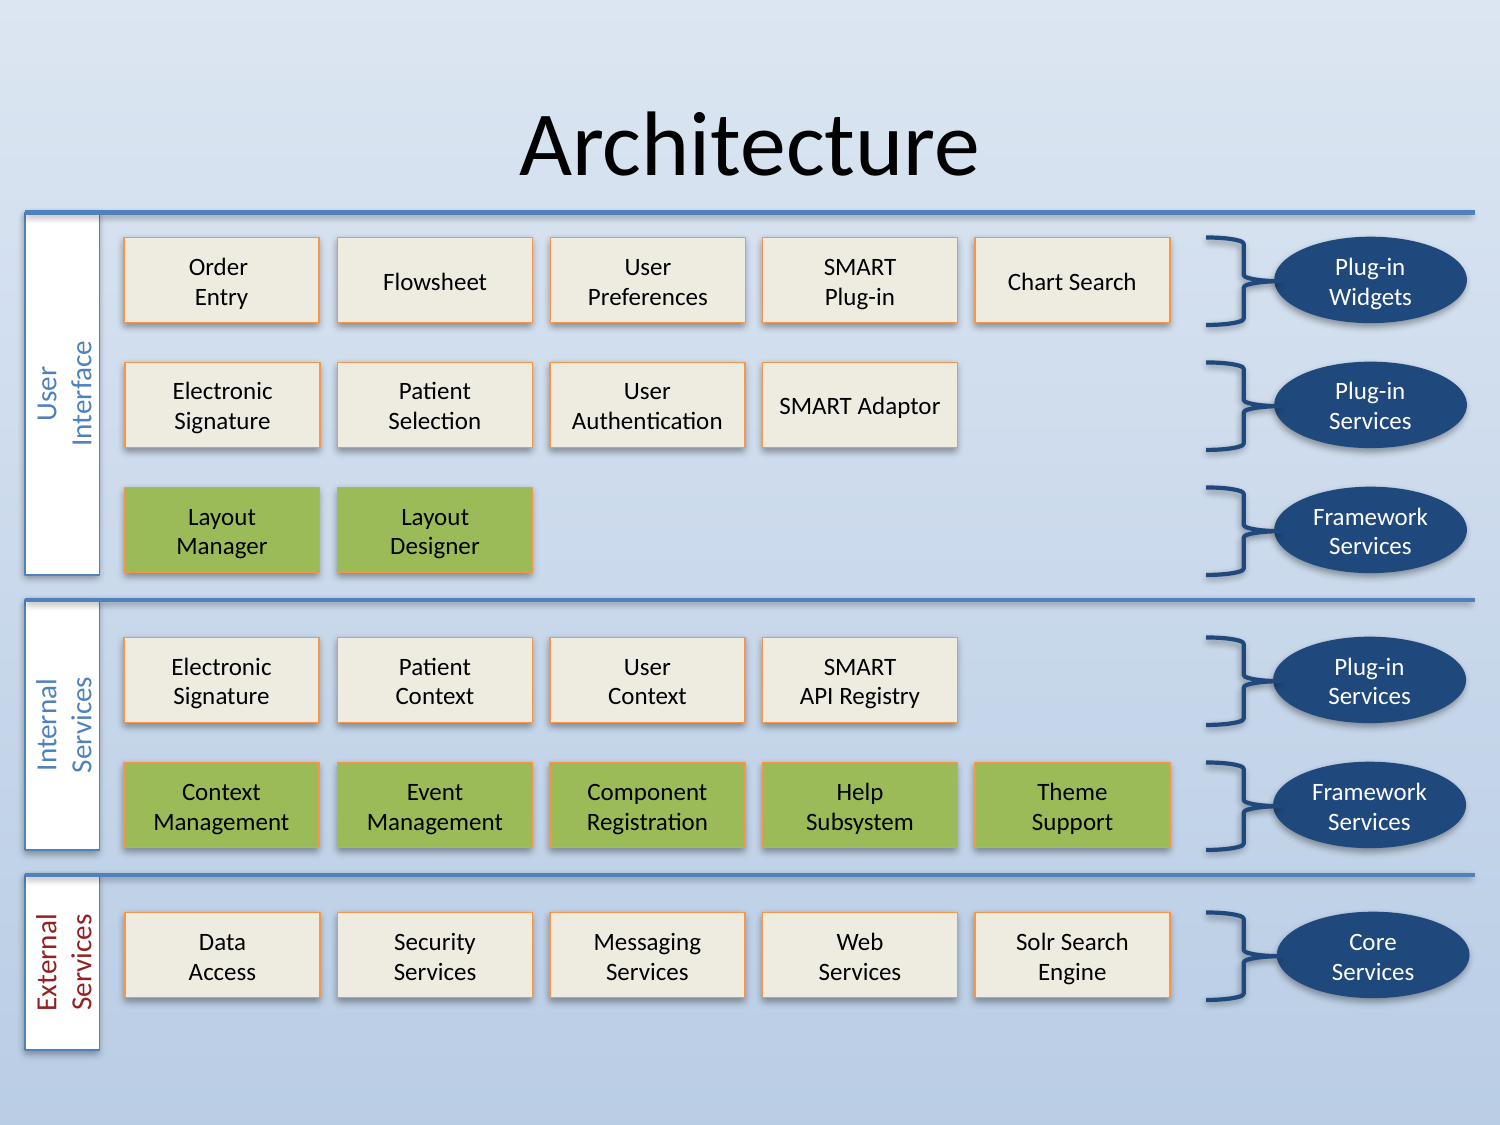

# Architecture
User
Interface
Order
Entry
Flowsheet
User Preferences
SMART
Plug-in
Chart Search

Plug-in
Widgets
Electronic
Signature
Patient
Selection
User
Authentication
SMART Adaptor

Plug-in
Services
Layout
Manager
Layout
Designer

Framework
Services
Internal
Services
Electronic
Signature
Patient
Context
User
Context
SMART
API Registry

Plug-in
Services
Context
Management
Event
Management
Component
Registration
Help
Subsystem
Theme
Support

Framework
Services
External
Services
Data
Access
Security
Services
Messaging
Services
Web
Services
Solr Search Engine

Core
Services